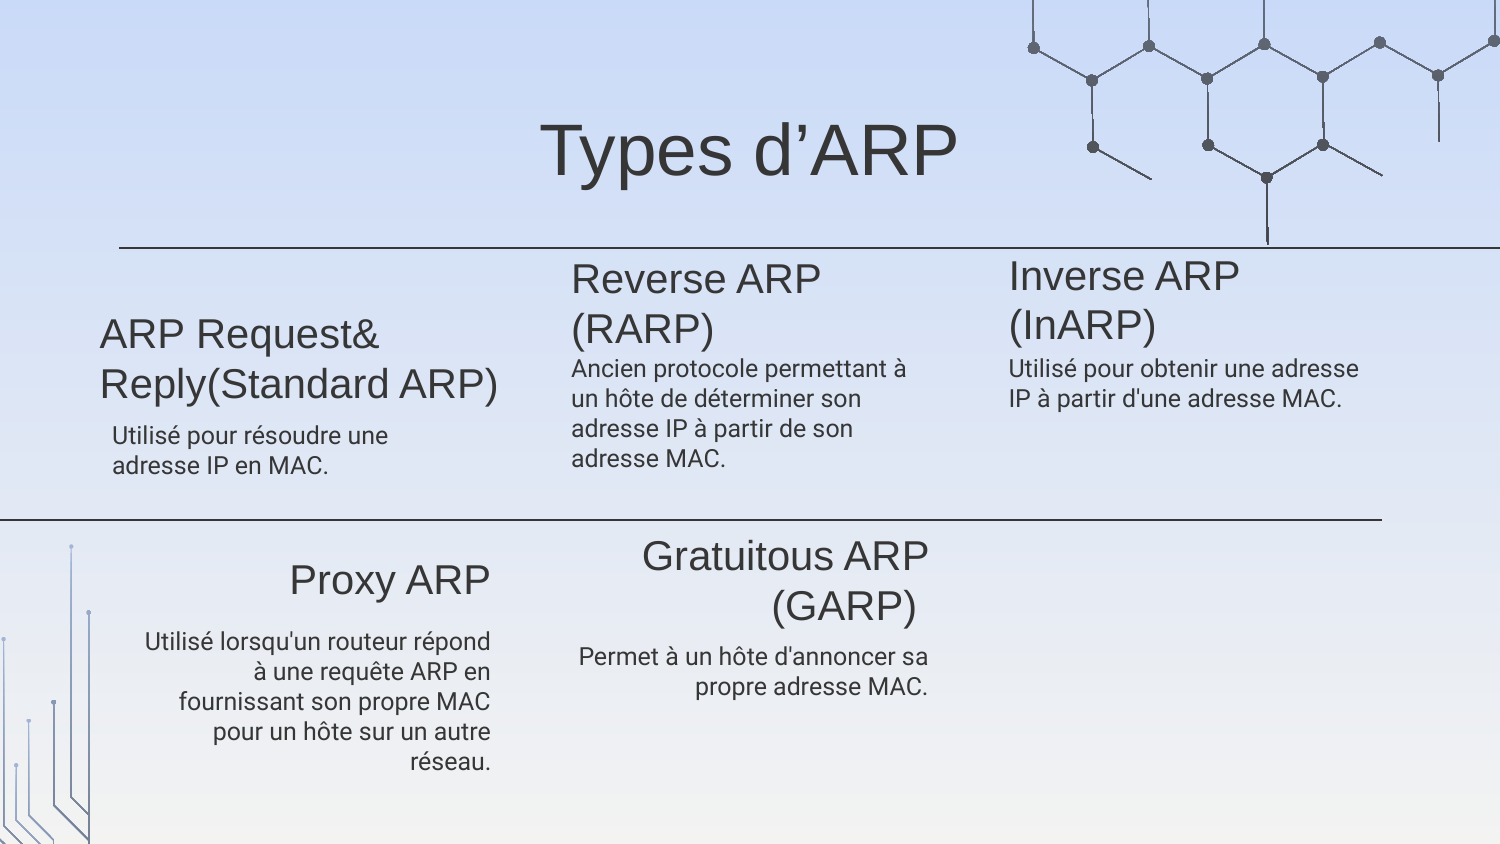

# Types d’ARP
Inverse ARP (InARP)
Reverse ARP (RARP)
Ancien protocole permettant à un hôte de déterminer son adresse IP à partir de son adresse MAC.
Utilisé pour obtenir une adresse IP à partir d'une adresse MAC.
ARP Request& Reply(Standard ARP)
Utilisé pour résoudre une adresse IP en MAC.

Proxy ARP
Gratuitous ARP (GARP)
Utilisé lorsqu'un routeur répond à une requête ARP en fournissant son propre MAC pour un hôte sur un autre réseau.
Permet à un hôte d'annoncer sa propre adresse MAC.